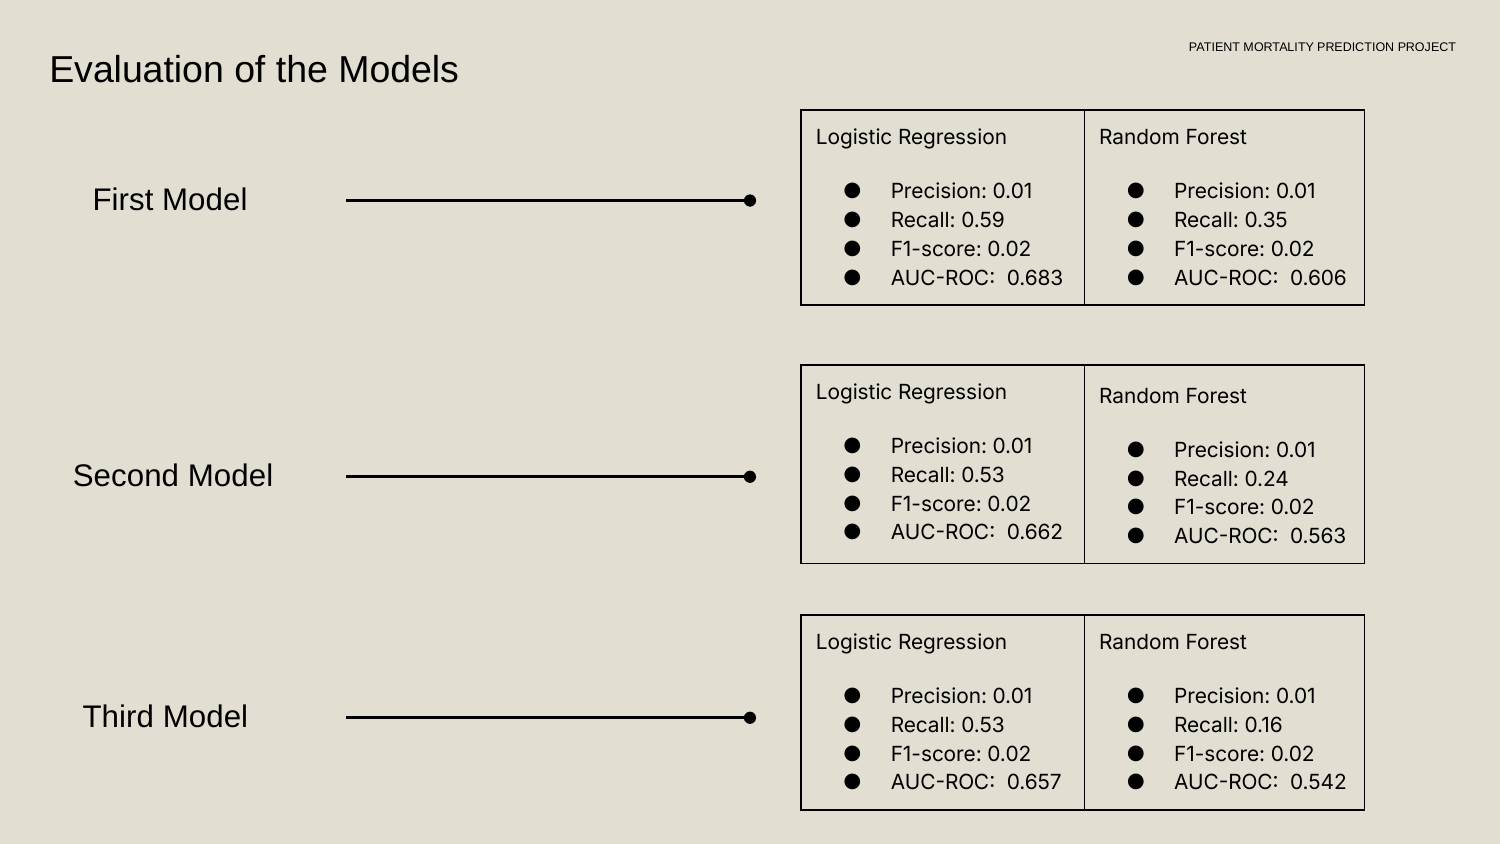

PATIENT MORTALITY PREDICTION PROJECT
# Evaluation of the Models
| Logistic Regression Precision: 0.01 Recall: 0.59 F1-score: 0.02 AUC-ROC: 0.683 | Random Forest Precision: 0.01 Recall: 0.35 F1-score: 0.02 AUC-ROC: 0.606 |
| --- | --- |
First Model
| Logistic Regression Precision: 0.01 Recall: 0.53 F1-score: 0.02 AUC-ROC: 0.662 | Random Forest Precision: 0.01 Recall: 0.24 F1-score: 0.02 AUC-ROC: 0.563 |
| --- | --- |
Second Model
| Logistic Regression Precision: 0.01 Recall: 0.53 F1-score: 0.02 AUC-ROC: 0.657 | Random Forest Precision: 0.01 Recall: 0.16 F1-score: 0.02 AUC-ROC: 0.542 |
| --- | --- |
Third Model